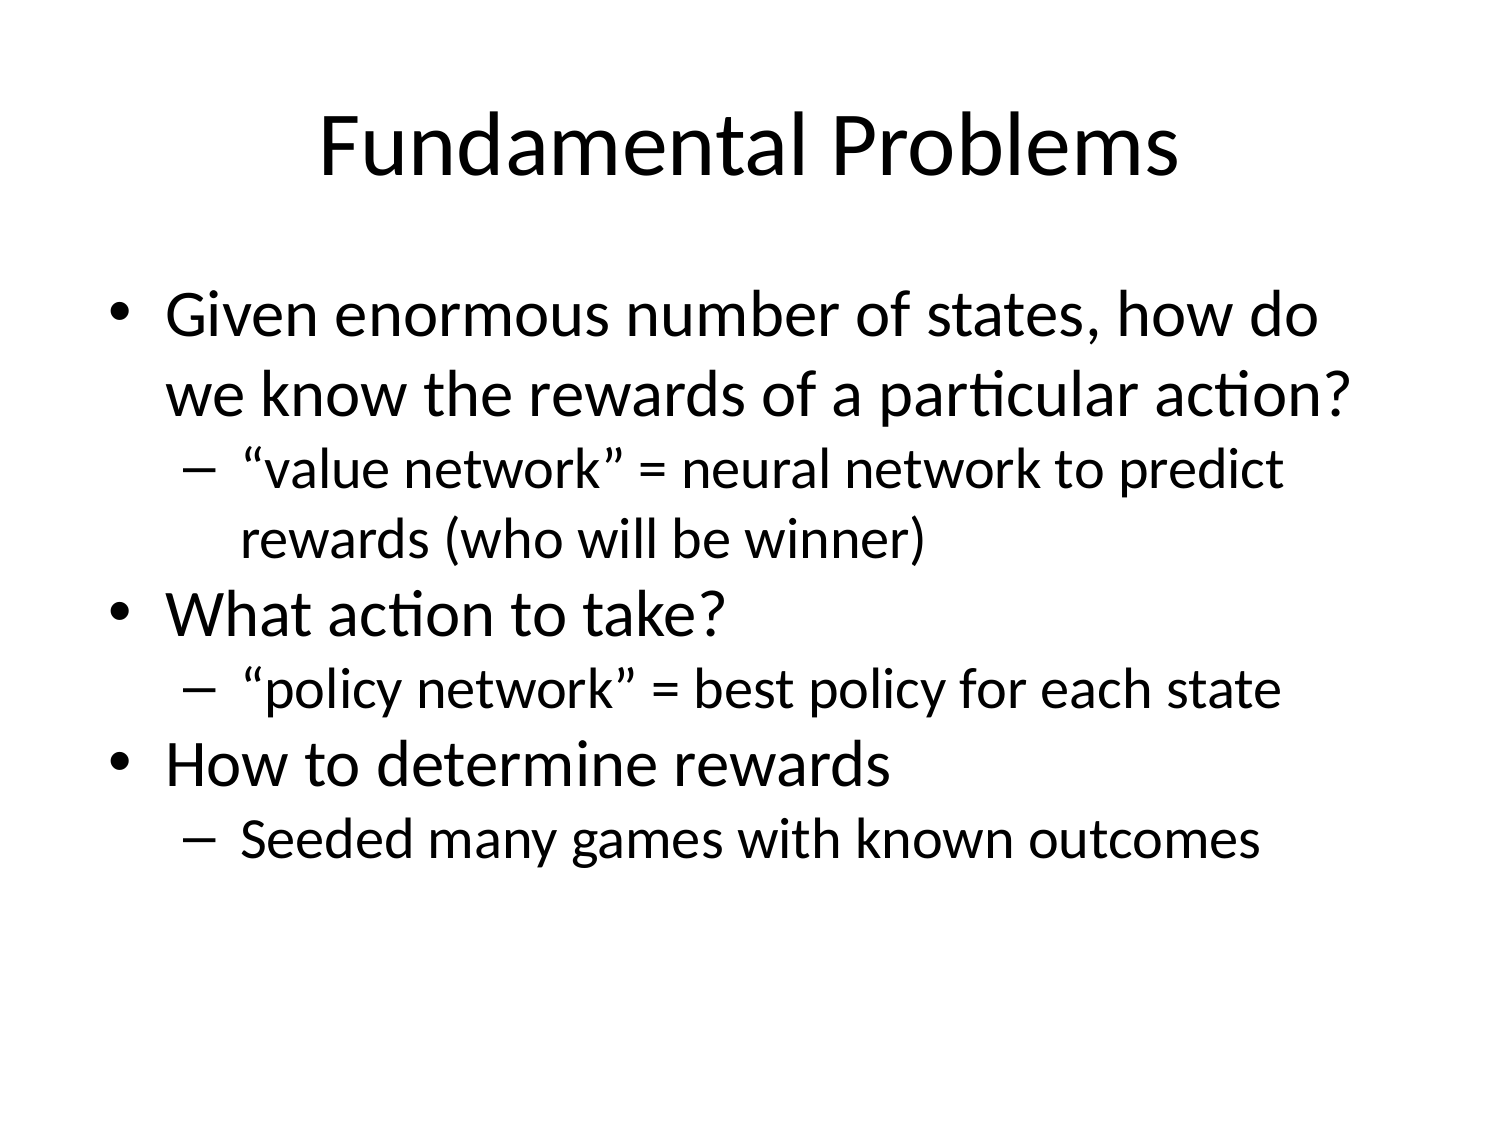

# Fundamental Problems
Given enormous number of states, how do we know the rewards of a particular action?
“value network” = neural network to predict rewards (who will be winner)
What action to take?
“policy network” = best policy for each state
How to determine rewards
Seeded many games with known outcomes